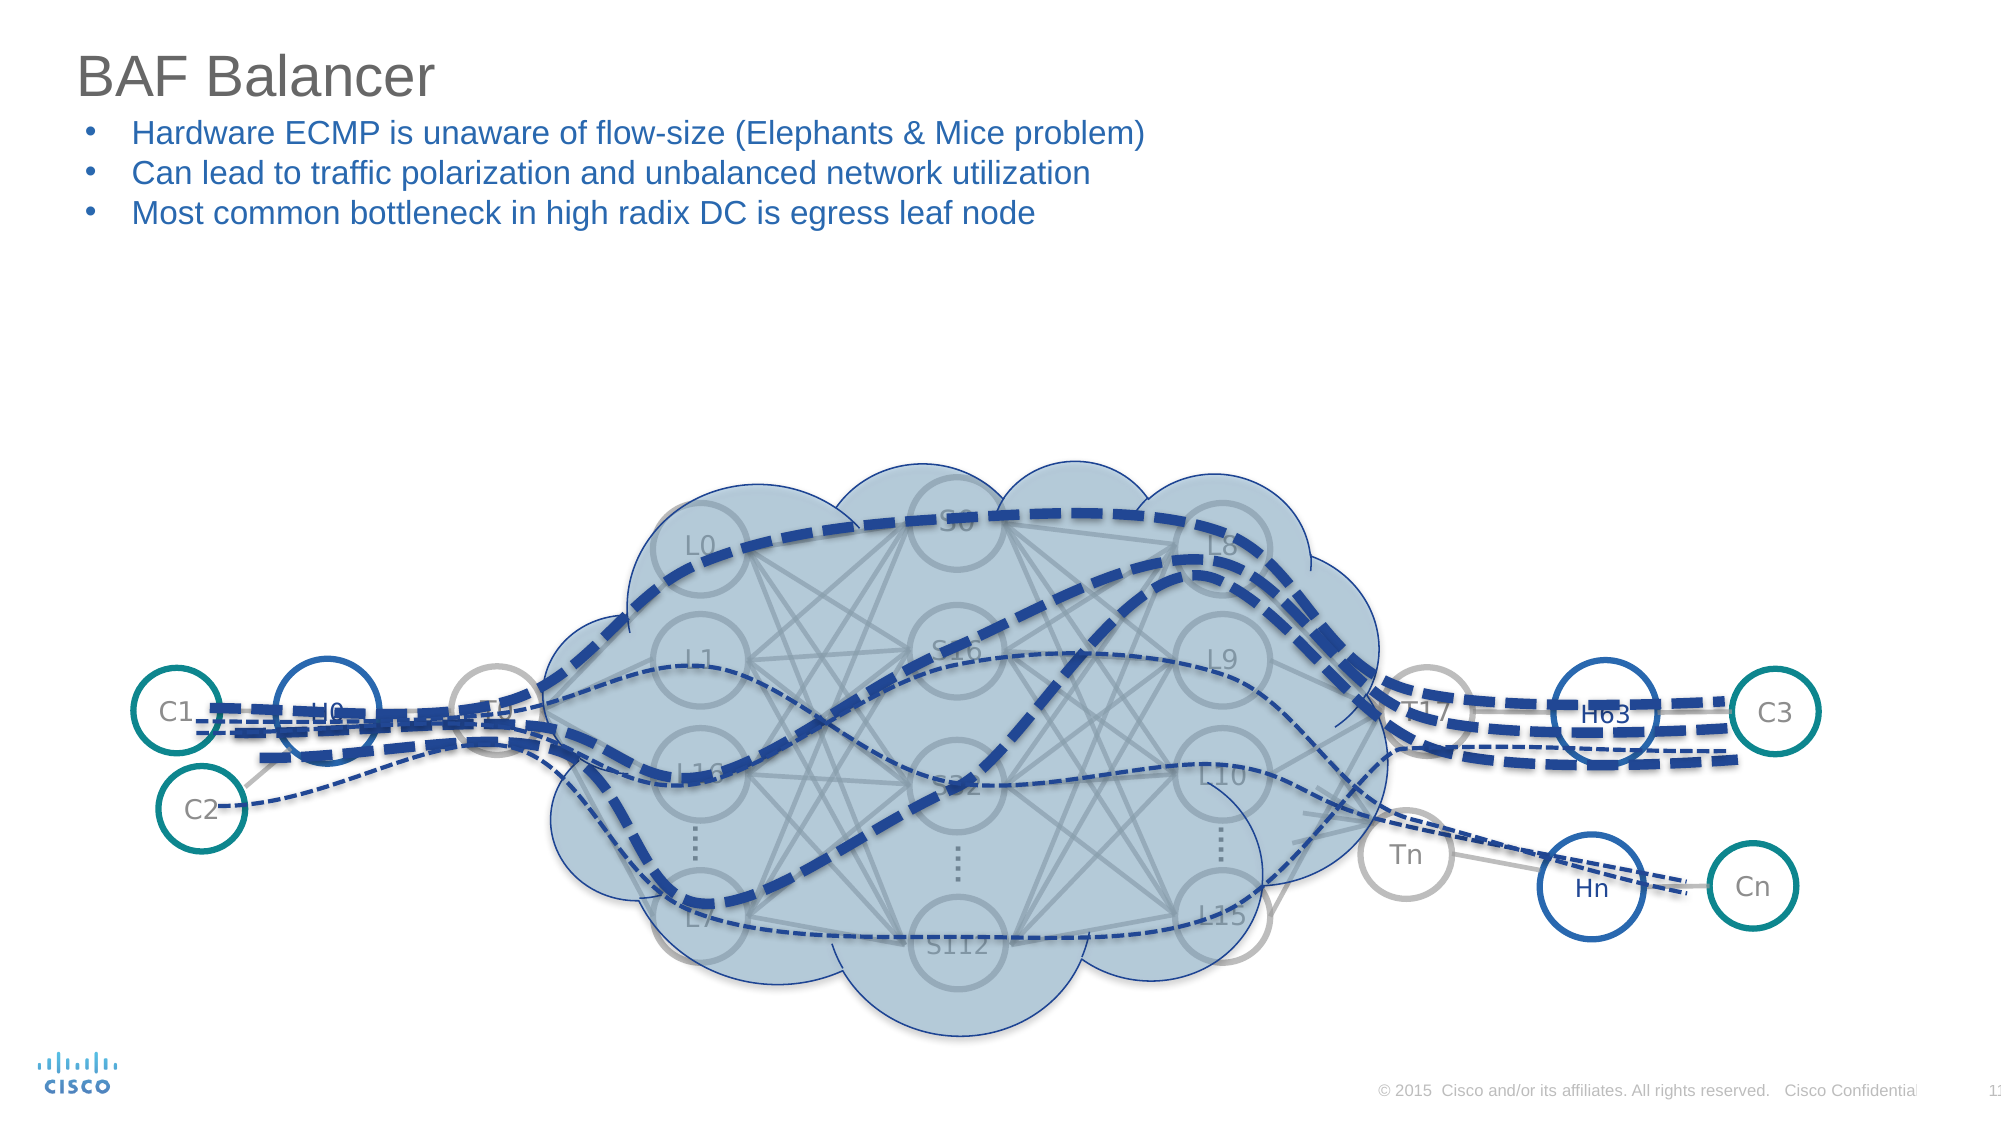

# BAF Balancer
Hardware ECMP is unaware of flow-size (Elephants & Mice problem)
Can lead to traffic polarization and unbalanced network utilization
Most common bottleneck in high radix DC is egress leaf node

S0

L0

L8

S16

L1

L9

H0

H63

T0

T17

C1

C3

L16

L10

S32

C2

Tn
….
….

Hn

Cn
….

L7

L15

S112